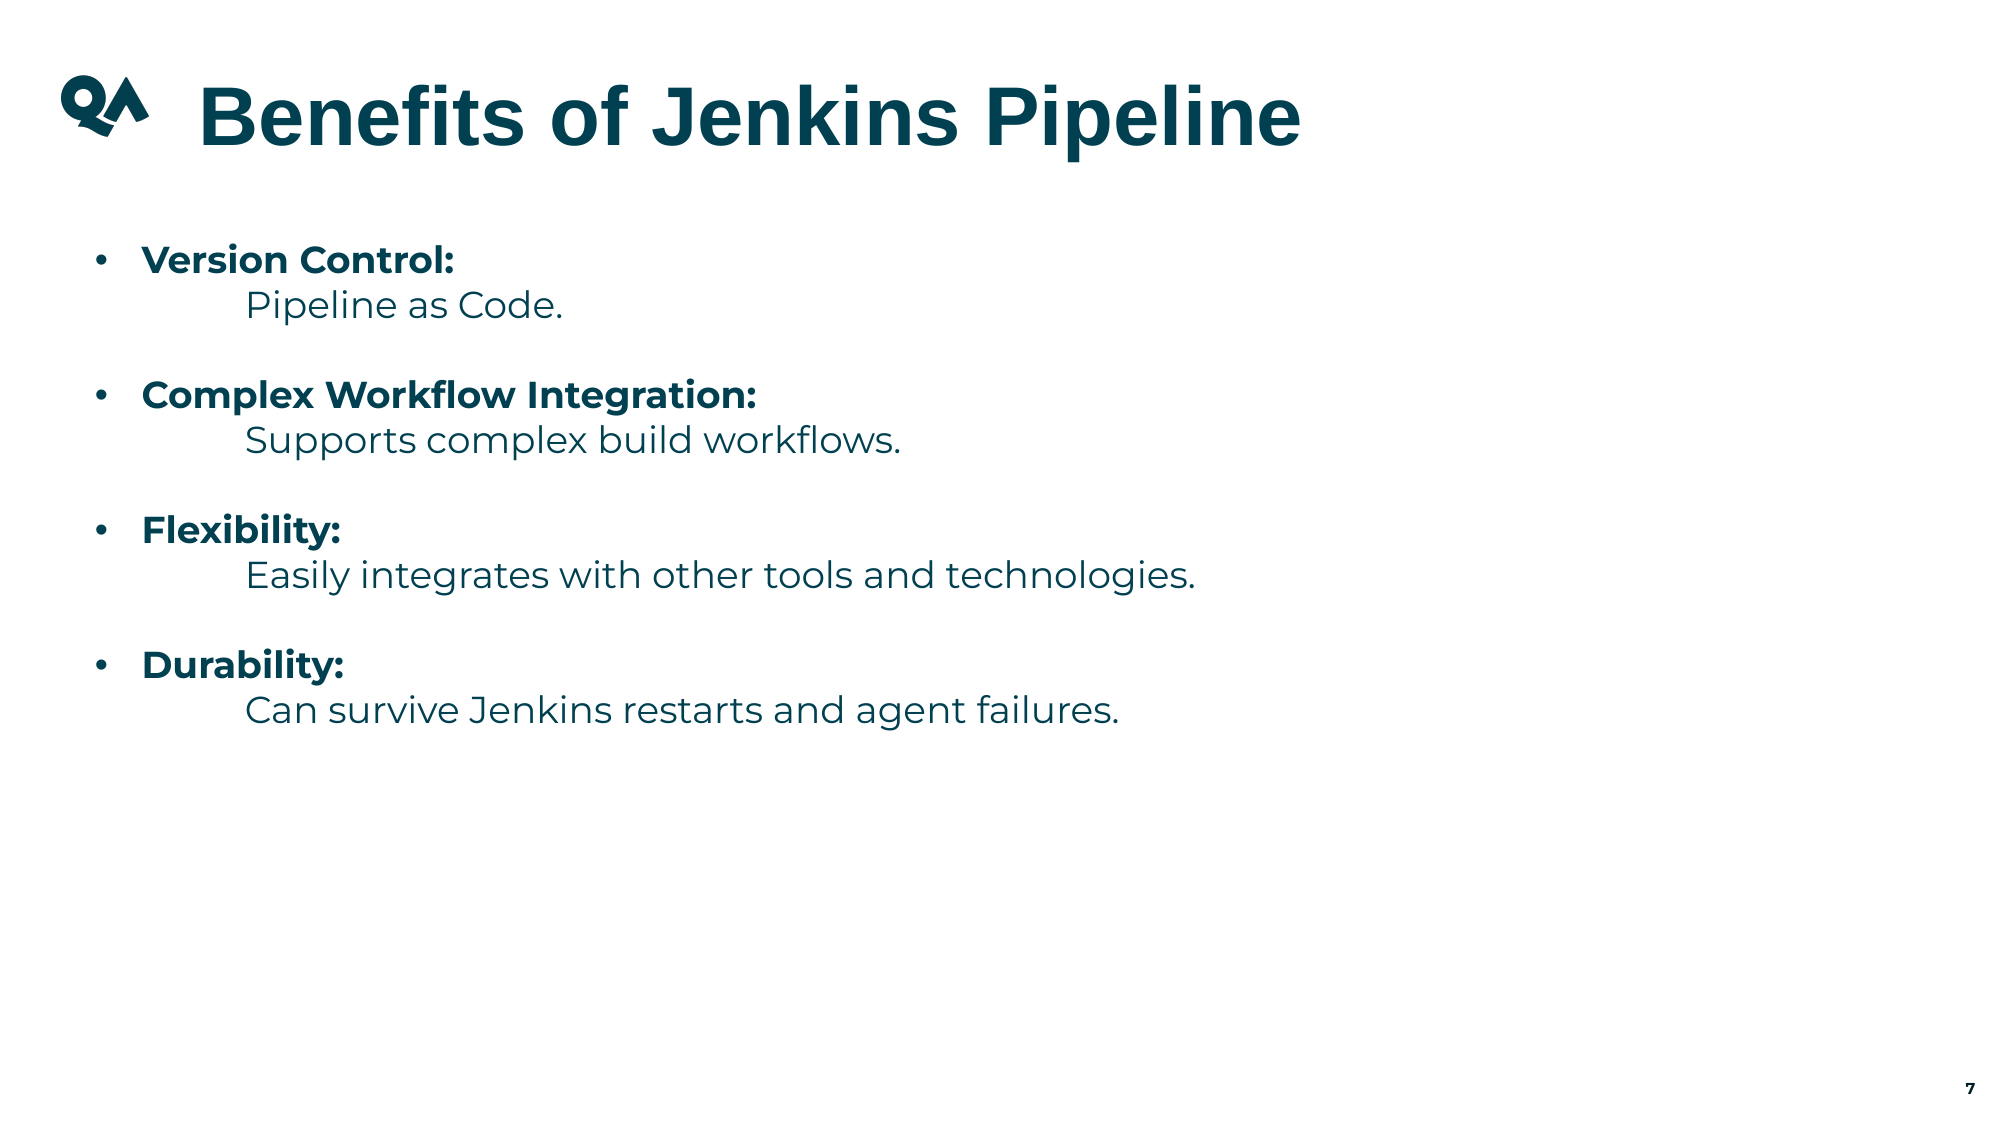

Benefits of Jenkins Pipeline

Version Control:
	Pipeline as Code.
Complex Workflow Integration:
	Supports complex build workflows.
Flexibility:
	Easily integrates with other tools and technologies.
Durability:
	Can survive Jenkins restarts and agent failures.
7